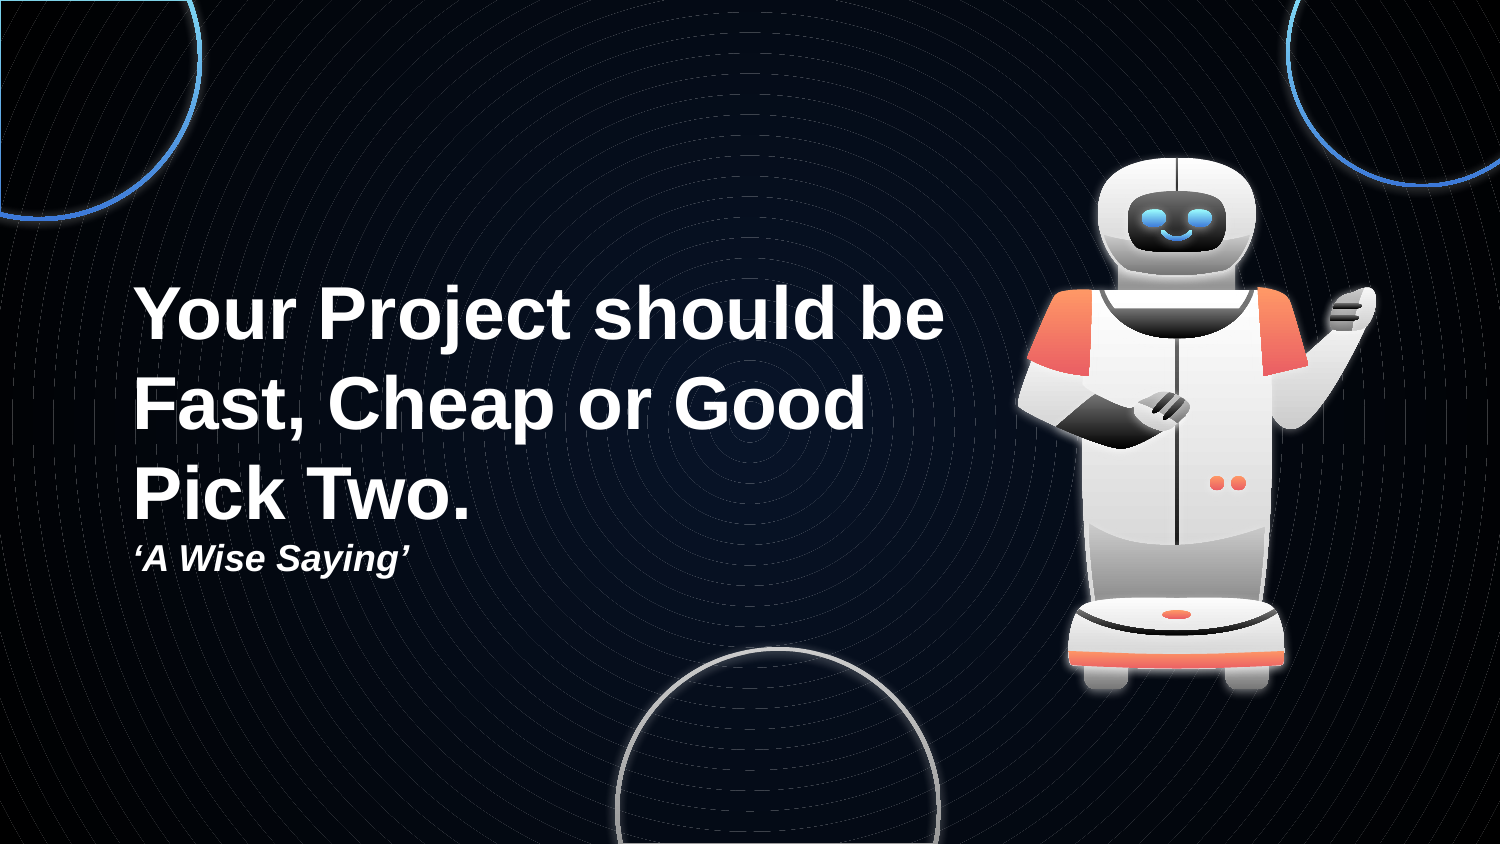

# Your Project should be Fast, Cheap or Good Pick Two. ‘A Wise Saying’